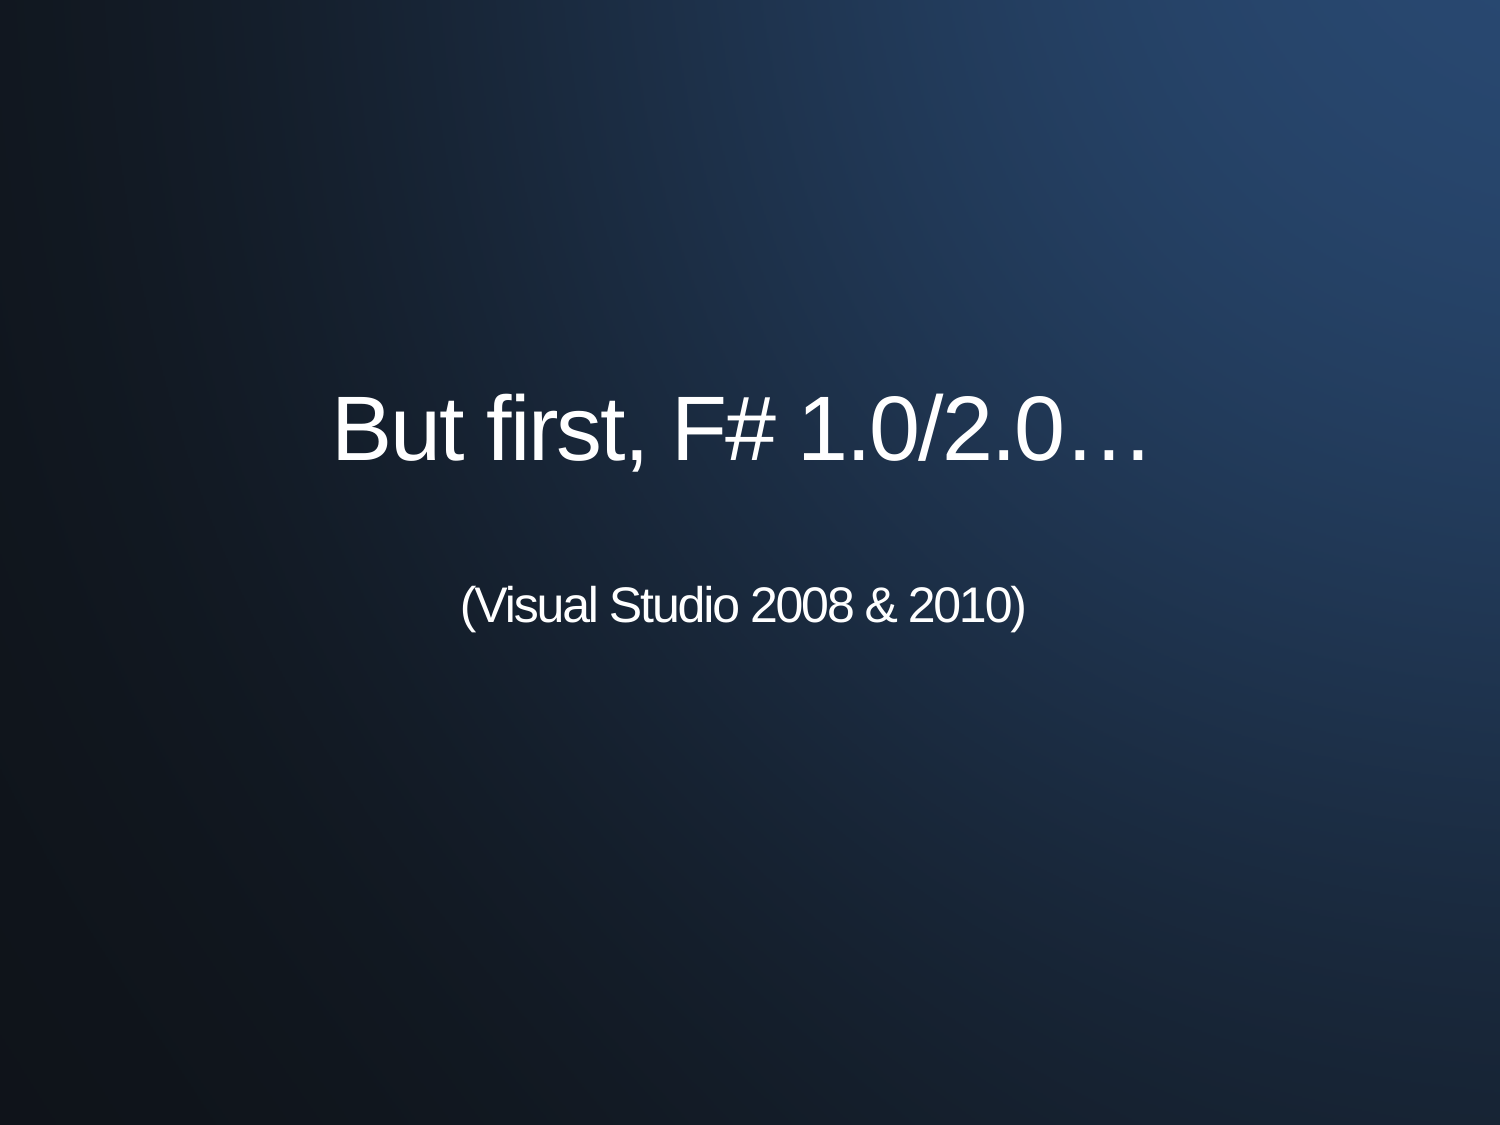

# But first, F# 1.0/2.0… (Visual Studio 2008 & 2010)